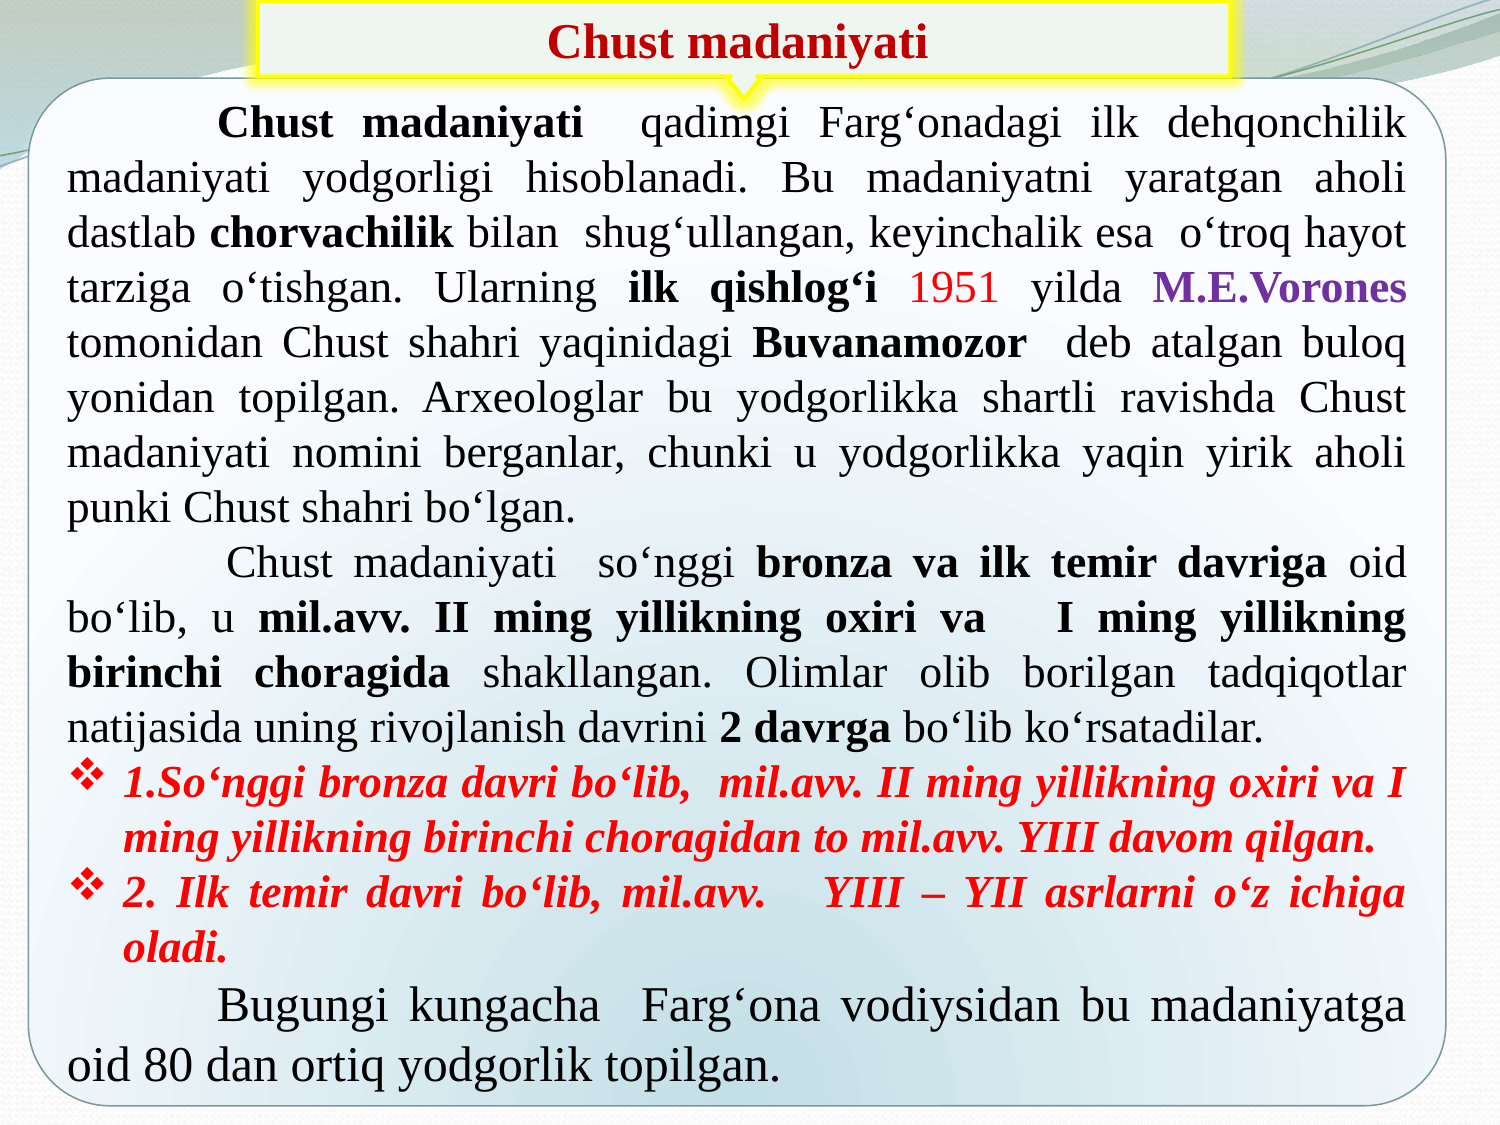

Chust madaniyati
	Chust madaniyati  qadimgi Farg‘onadagi ilk dehqonchilik madaniyati yodgorligi hisoblanadi. Bu madaniyatni yaratgan aholi dastlab chorvachilik bilan  shug‘ullangan, keyinchalik esa  o‘troq hayot tarziga o‘tishgan. Ularning ilk qishlog‘i 1951 yilda M.E.Vorones tomonidan Chust shahri yaqinidagi Buvanamozor  deb atalgan buloq yonidan topilgan. Arxeologlar bu yodgorlikka shartli ravishda Chust madaniyati nomini berganlar, chunki u yodgorlikka yaqin yirik aholi punki Chust shahri bo‘lgan.
 	Chust madaniyati  so‘nggi bronza va ilk temir davriga oid bo‘lib, u mil.avv. II ming yillikning oxiri va   I ming yillikning birinchi choragida shakllangan. Olimlar olib borilgan tadqiqotlar natijasida uning rivojlanish davrini 2 davrga bo‘lib ko‘rsatadilar.
1.So‘nggi bronza davri bo‘lib,  mil.avv. II ming yillikning oxiri va I ming yillikning birinchi choragidan to mil.avv. YIII davom qilgan.
2. Ilk temir davri bo‘lib, mil.avv.   YIII – YII asrlarni o‘z ichiga oladi.
	Bugungi kungacha  Farg‘ona vodiysidan bu madaniyatga oid 80 dan ortiq yodgorlik topilgan.